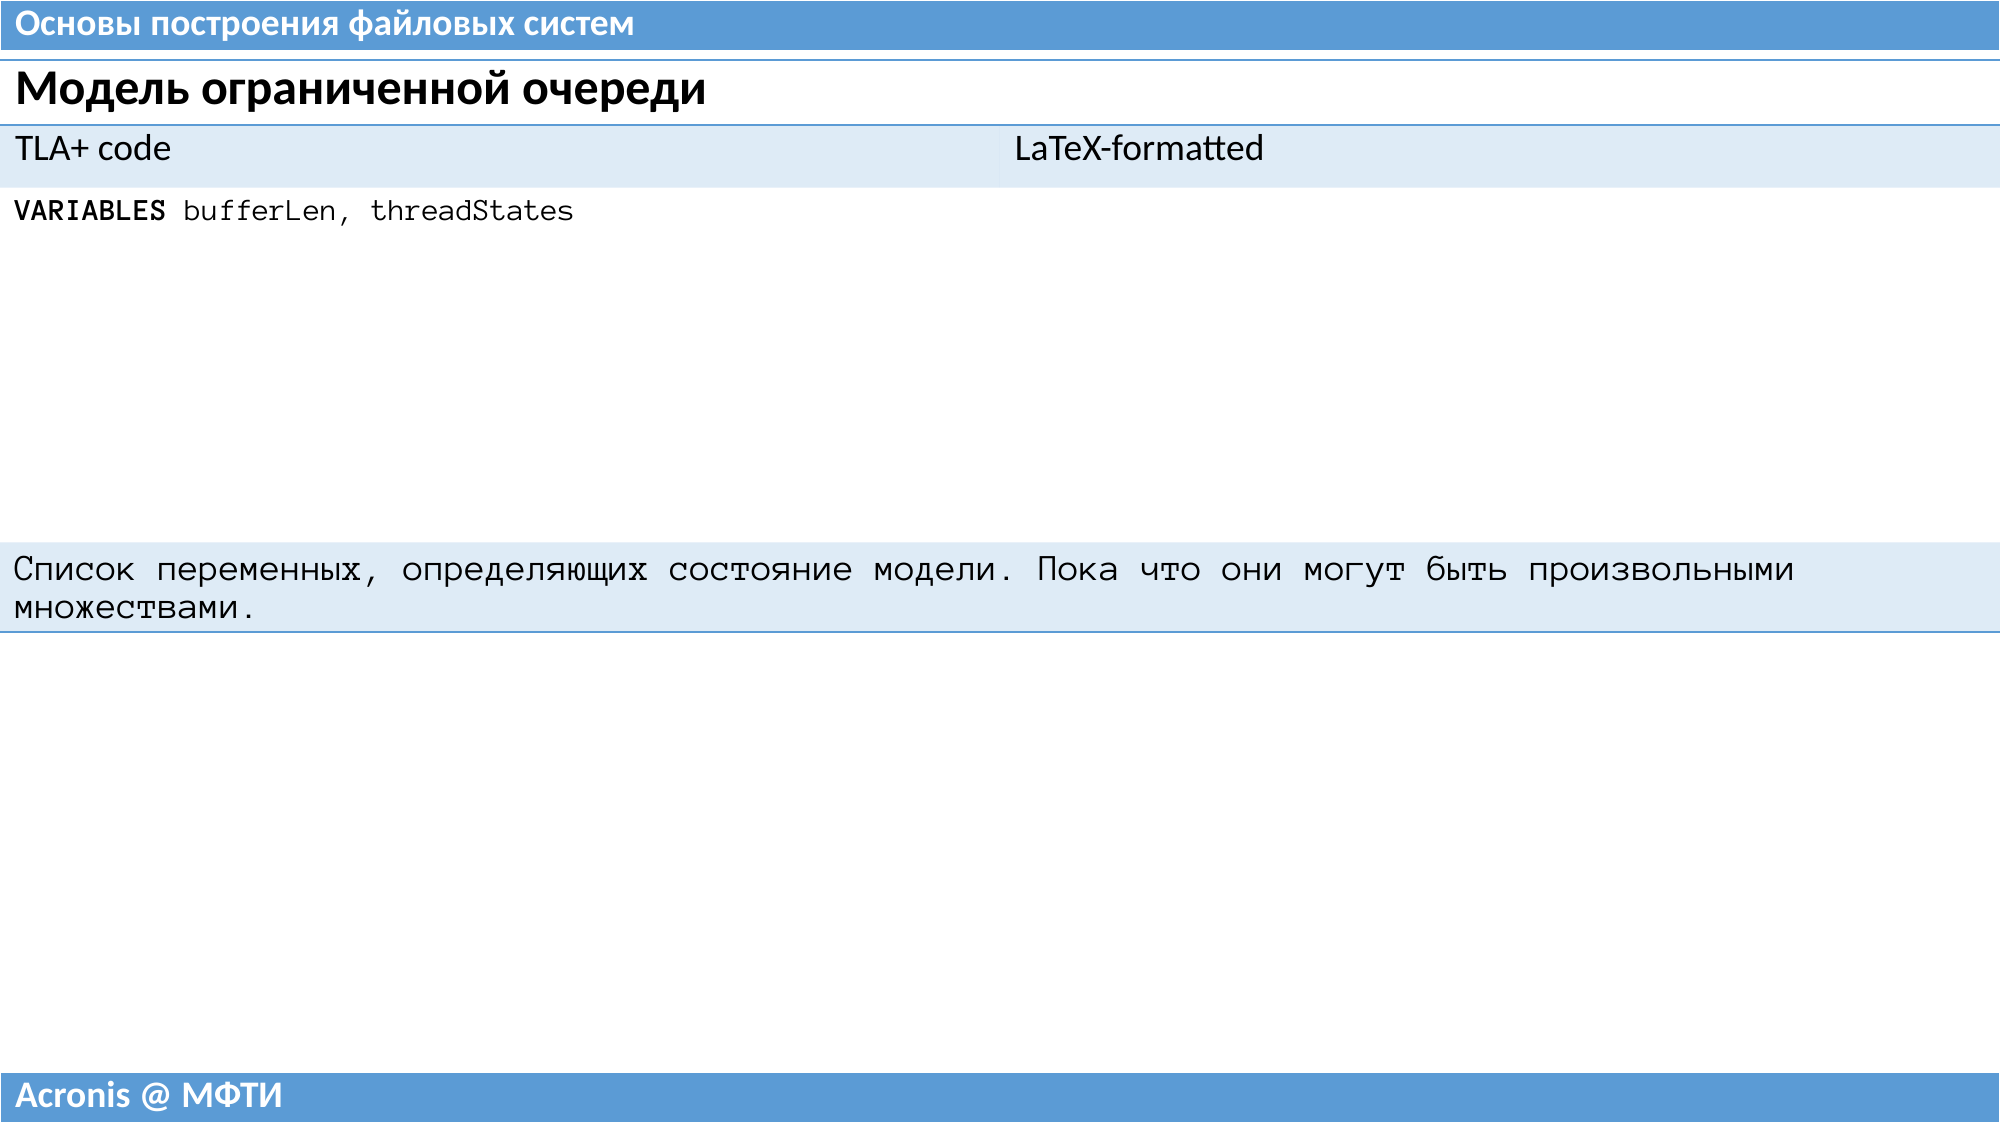

| Основы построения файловых систем |
| --- |
| Модель ограниченной очереди |  |
| --- | --- |
| TLA+ code | LaTeX-formatted |
| VARIABLES bufferLen, threadStates |  |
| Список переменных, определяющих состояние модели. Пока что они могут быть произвольными множествами. |  |
| Acronis @ МФТИ |
| --- |